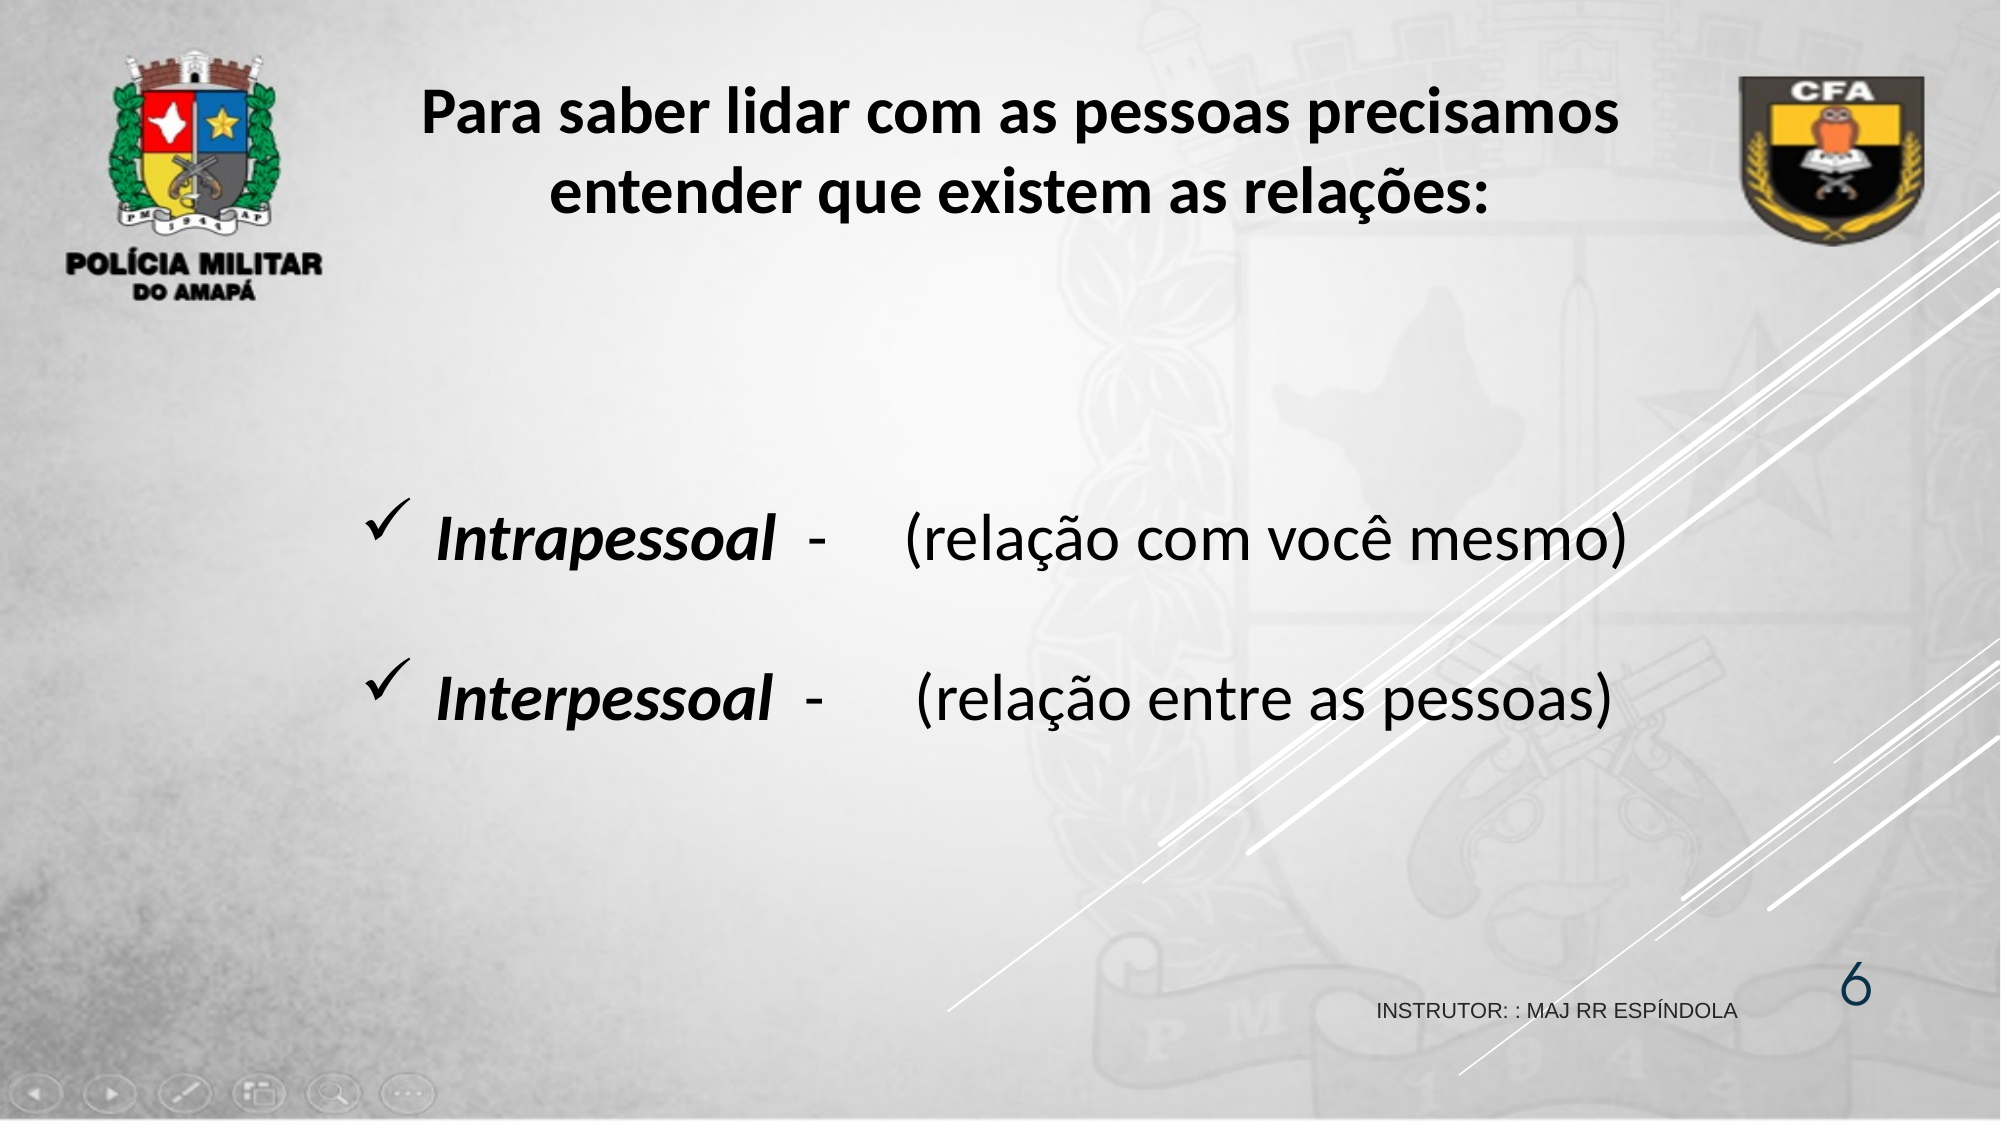

Para saber lidar com as pessoas precisamos entender que existem as relações:
Intrapessoal  -     (relação com você mesmo)

Interpessoal  -      (relação entre as pessoas)

6
INSTRUTOR: : MAJ RR ESPÍNDOLA